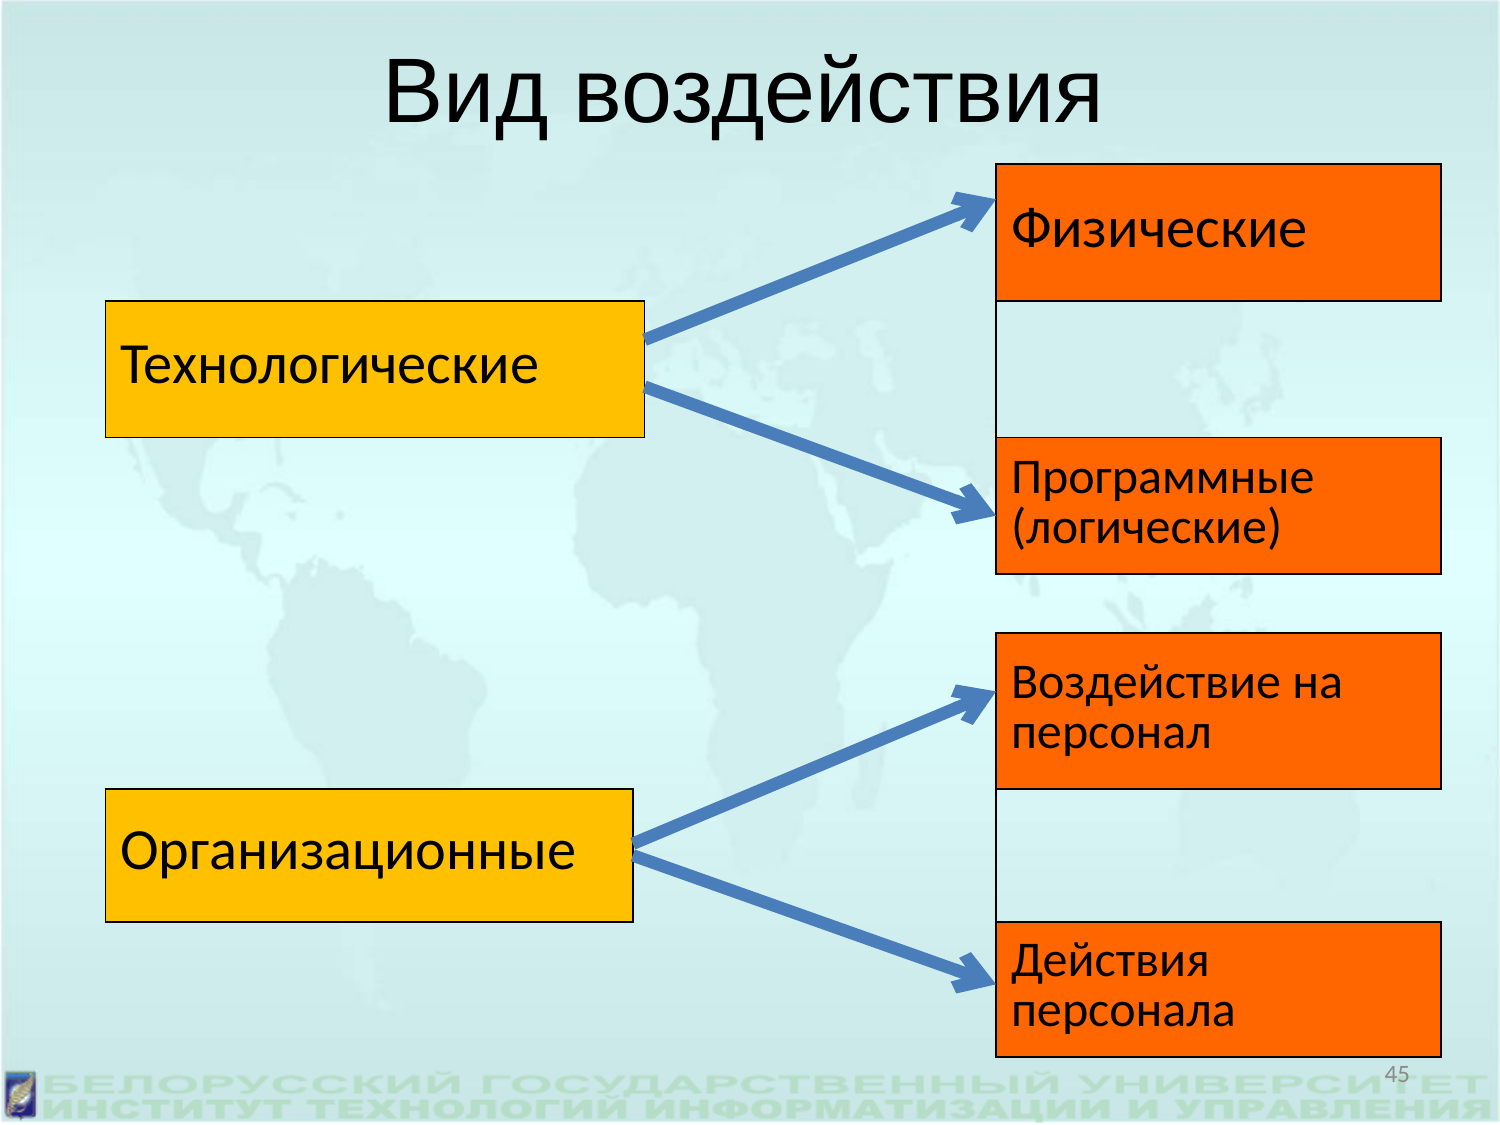

Вид воздействия

|  |  | Физические |
| --- | --- | --- |
| Технологические |  |  |
|  |  | Программные (логические) |
|  |  | Воздействие на персонал |
| --- | --- | --- |
| Организационные |  |  |
|  |  | Действия персонала |

45